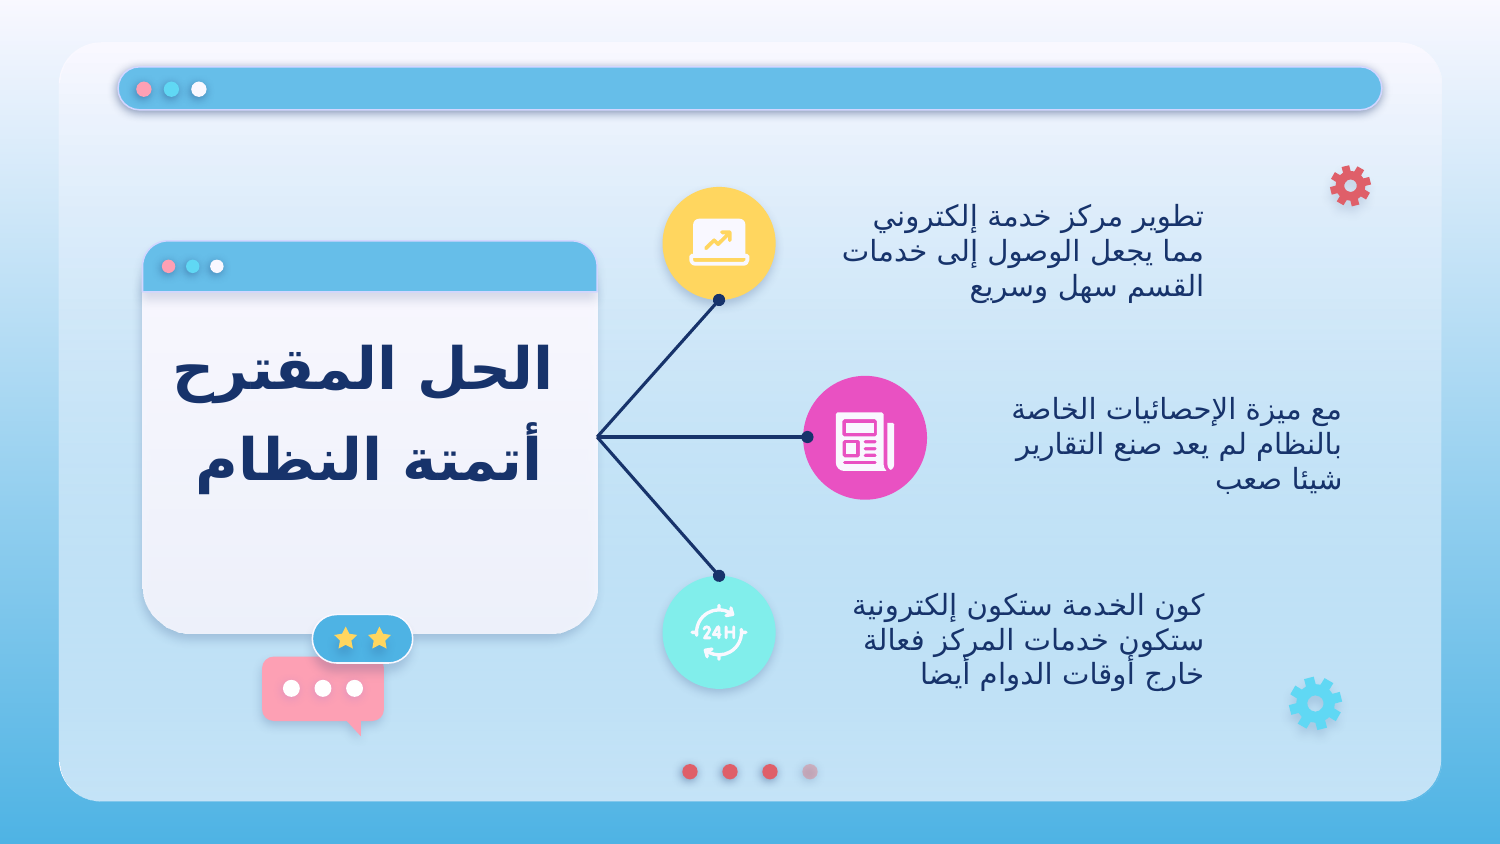

تطوير مركز خدمة إلكتروني مما يجعل الوصول إلى خدمات القسم سهل وسريع

الحل المقترح
# أتمتة النظام
مع ميزة الإحصائيات الخاصة بالنظام لم يعد صنع التقارير شيئا صعب

كون الخدمة ستكون إلكترونية ستكون خدمات المركز فعالة خارج أوقات الدوام أيضا